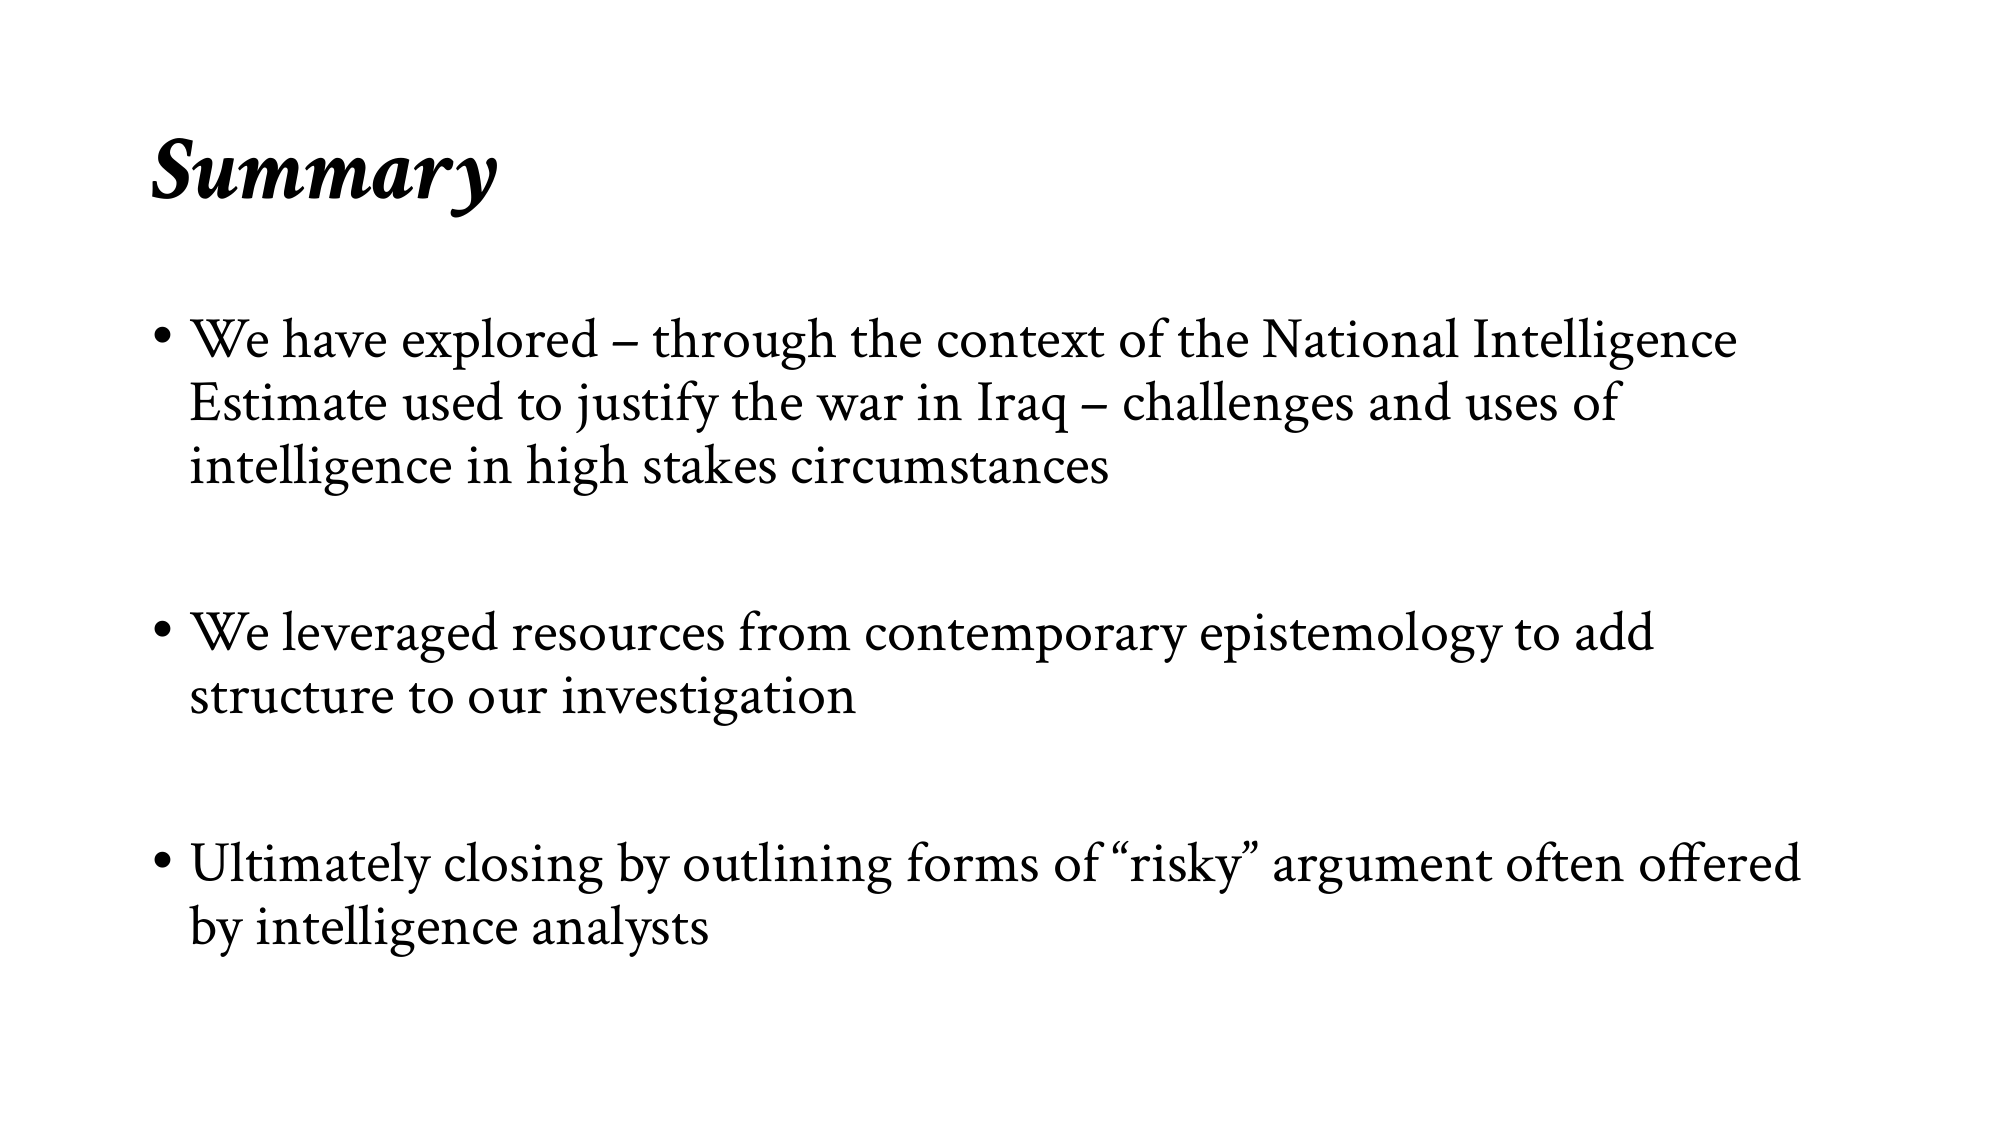

# Summary
We have explored – through the context of the National Intelligence Estimate used to justify the war in Iraq – challenges and uses of intelligence in high stakes circumstances

We leveraged resources from contemporary epistemology to add structure to our investigation

Ultimately closing by outlining forms of “risky” argument often offered by intelligence analysts